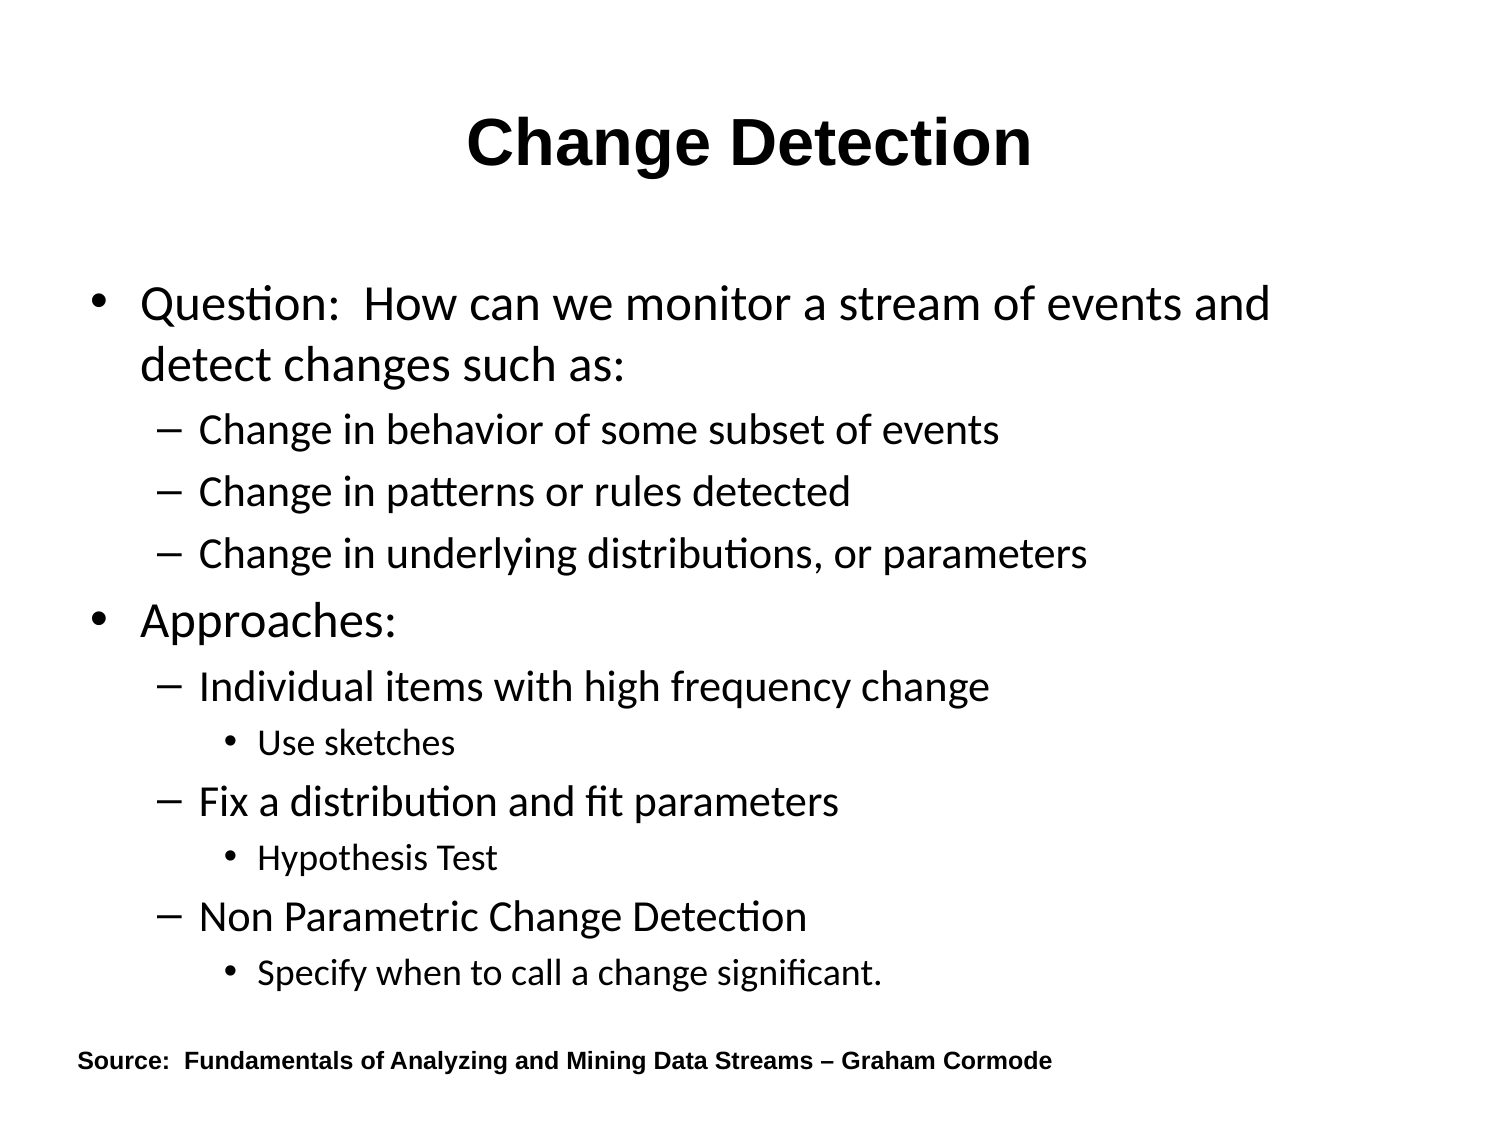

# Change Detection
Question:  How can we monitor a stream of events and detect changes such as:
Change in behavior of some subset of events
Change in patterns or rules detected
Change in underlying distributions, or parameters
Approaches:
Individual items with high frequency change
Use sketches
Fix a distribution and fit parameters
Hypothesis Test
Non Parametric Change Detection
Specify when to call a change significant.
Source:  Fundamentals of Analyzing and Mining Data Streams – Graham Cormode